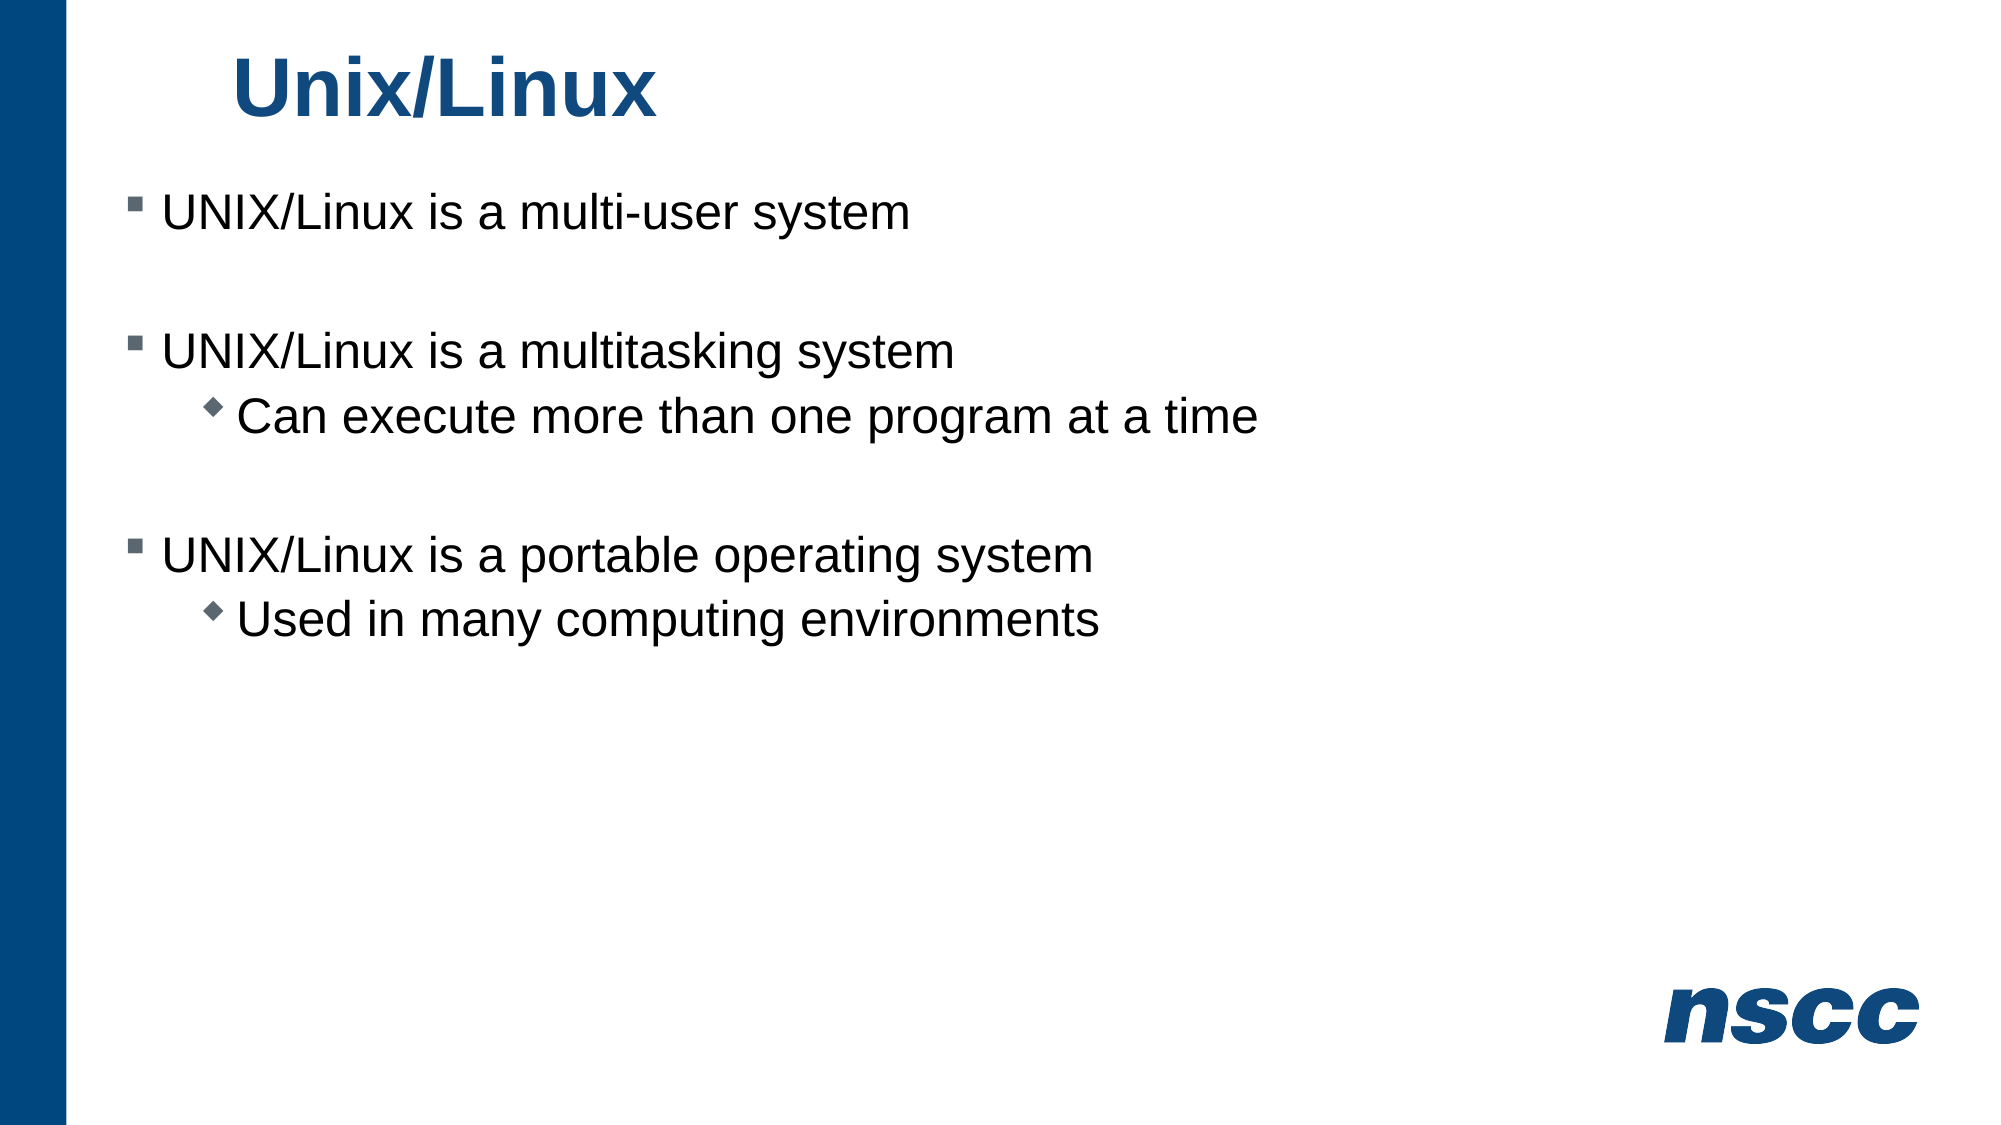

# Unix/Linux
UNIX/Linux is a multi-user system

UNIX/Linux is a multitasking system
Can execute more than one program at a time

UNIX/Linux is a portable operating system
Used in many computing environments